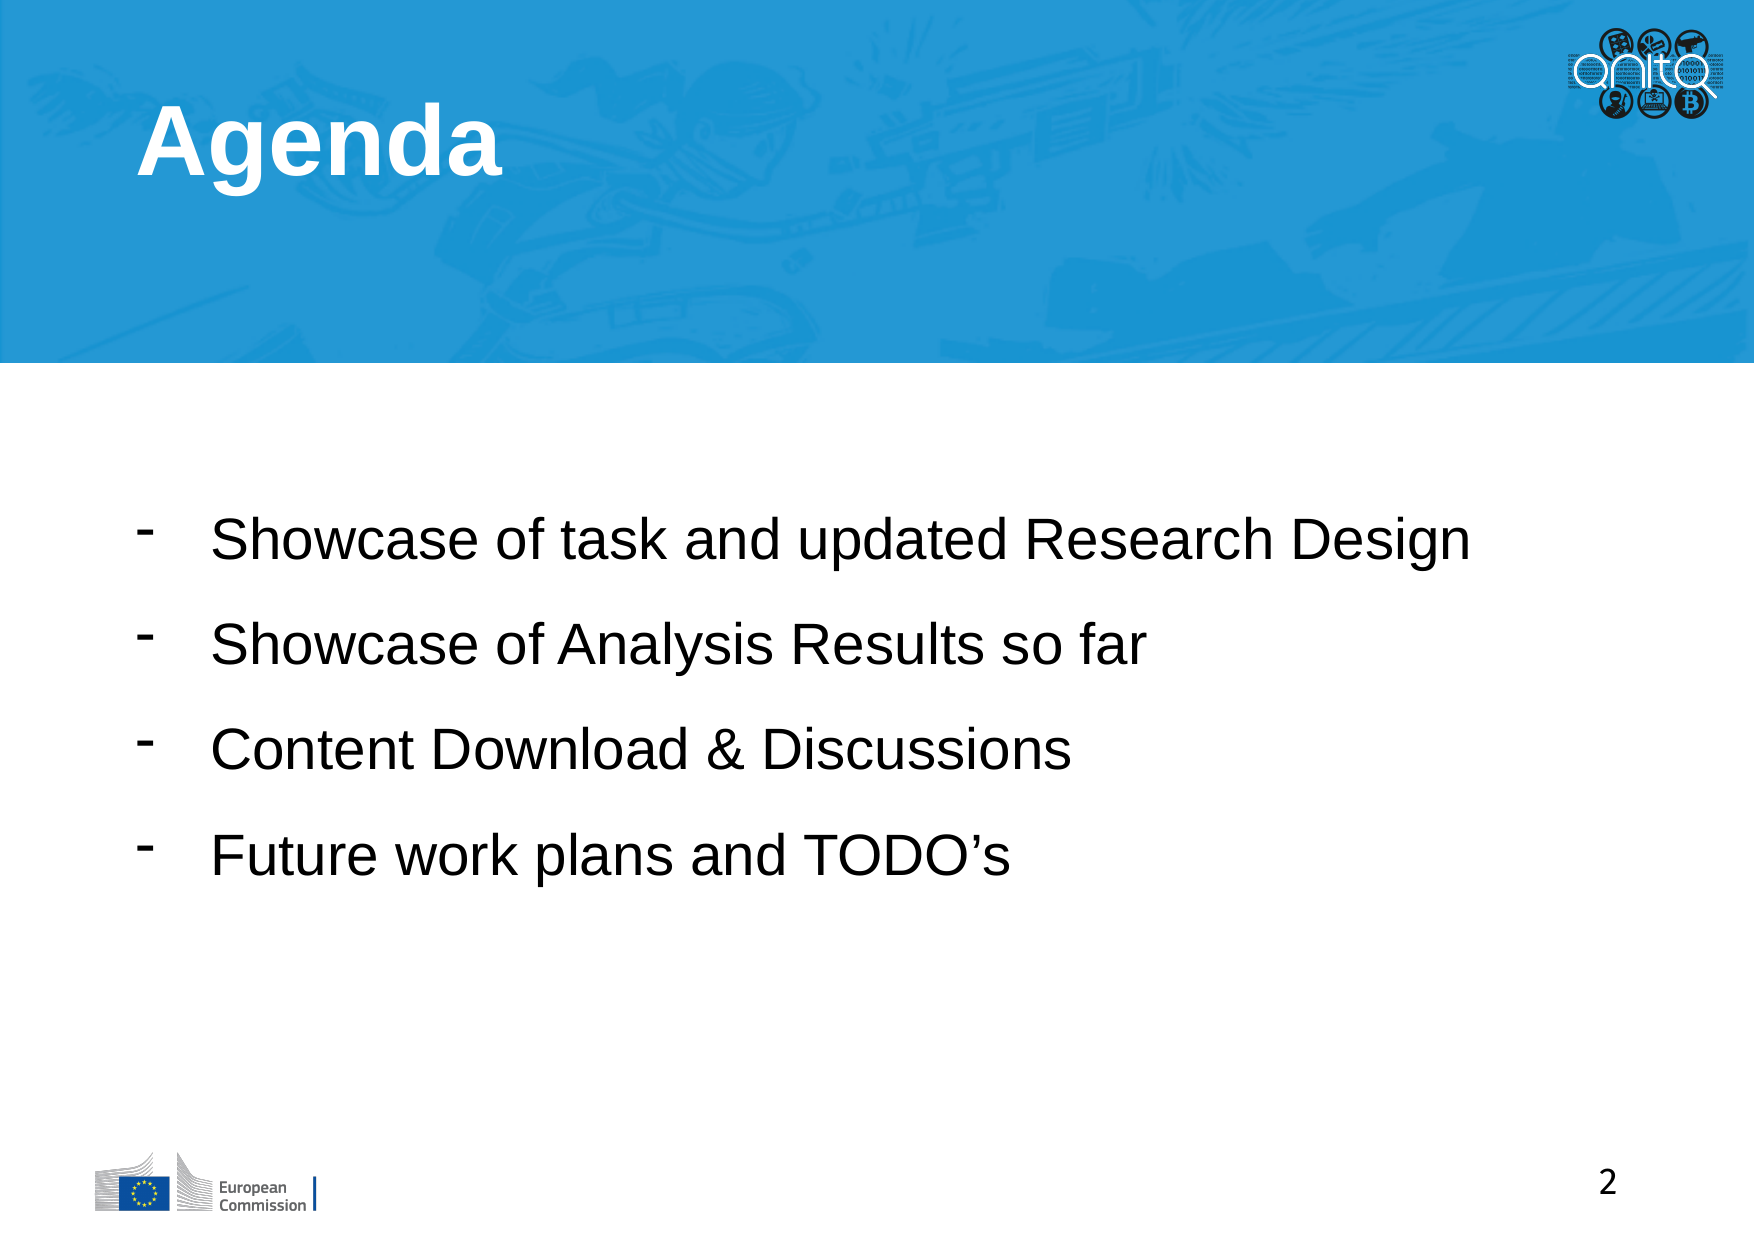

Agenda

Showcase of task and updated Research Design
Showcase of Analysis Results so far
Content Download & Discussions
Future work plans and TODO’s

2